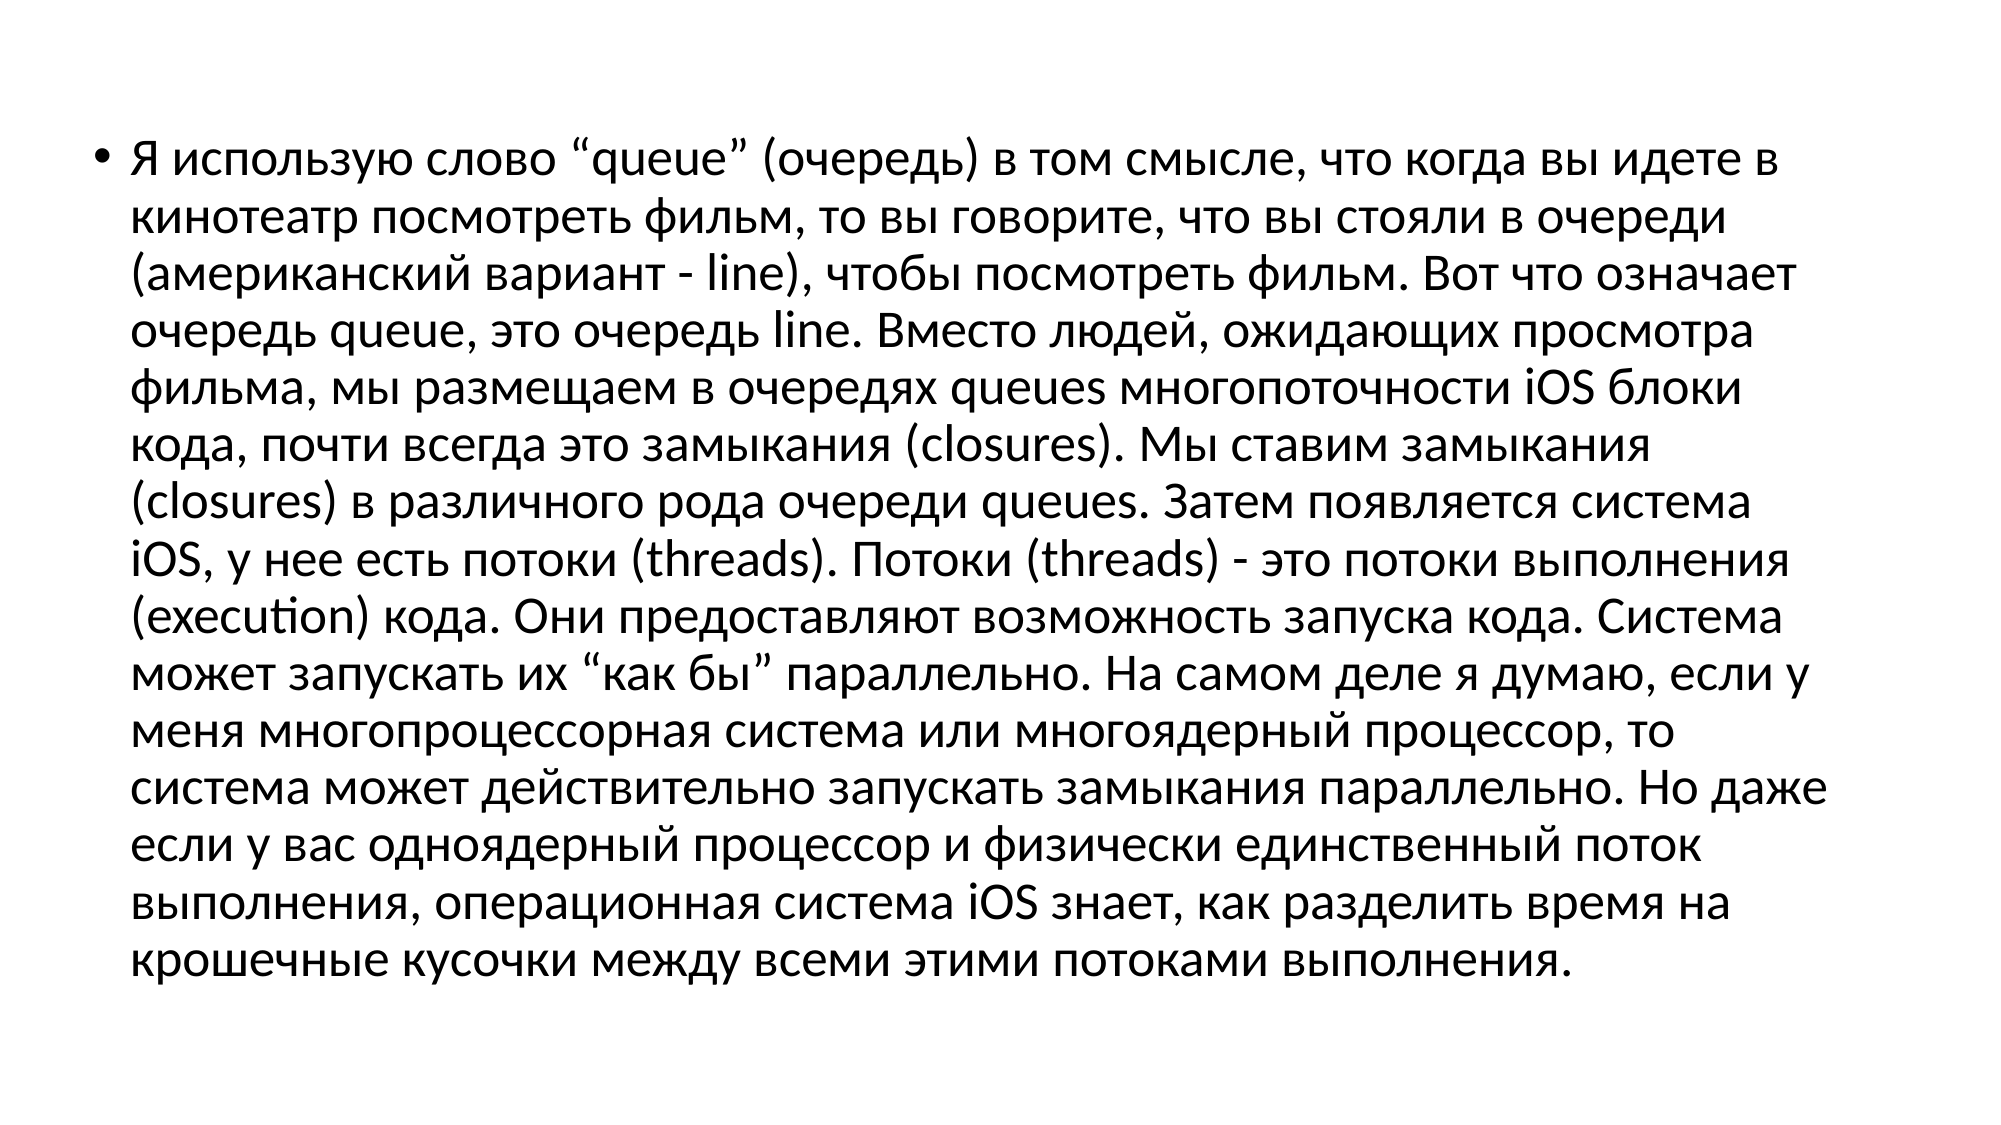

Я использую слово “queue” (очередь) в том смысле, что когда вы идете в кинотеатр посмотреть фильм, то вы говорите, что вы стояли в очереди (американский вариант - line), чтобы посмотреть фильм. Вот что означает очередь queue, это очередь line. Вместо людей, ожидающих просмотра фильма, мы размещаем в очередях queues многопоточности iOS блоки кода, почти всегда это замыкания (closures). Мы ставим замыкания (closures) в различного рода очереди queues. Затем появляется система iOS, у нее есть потоки (threads). Потоки (threads) - это потоки выполнения (execution) кода. Они предоставляют возможность запуска кода. Система может запускать их “как бы” параллельно. На самом деле я думаю, если у меня многопроцессорная система или многоядерный процессор, то система может действительно запускать замыкания параллельно. Но даже если у вас одноядерный процессор и физически единственный поток выполнения, операционная система iOS знает, как разделить время на крошечные кусочки между всеми этими потоками выполнения.